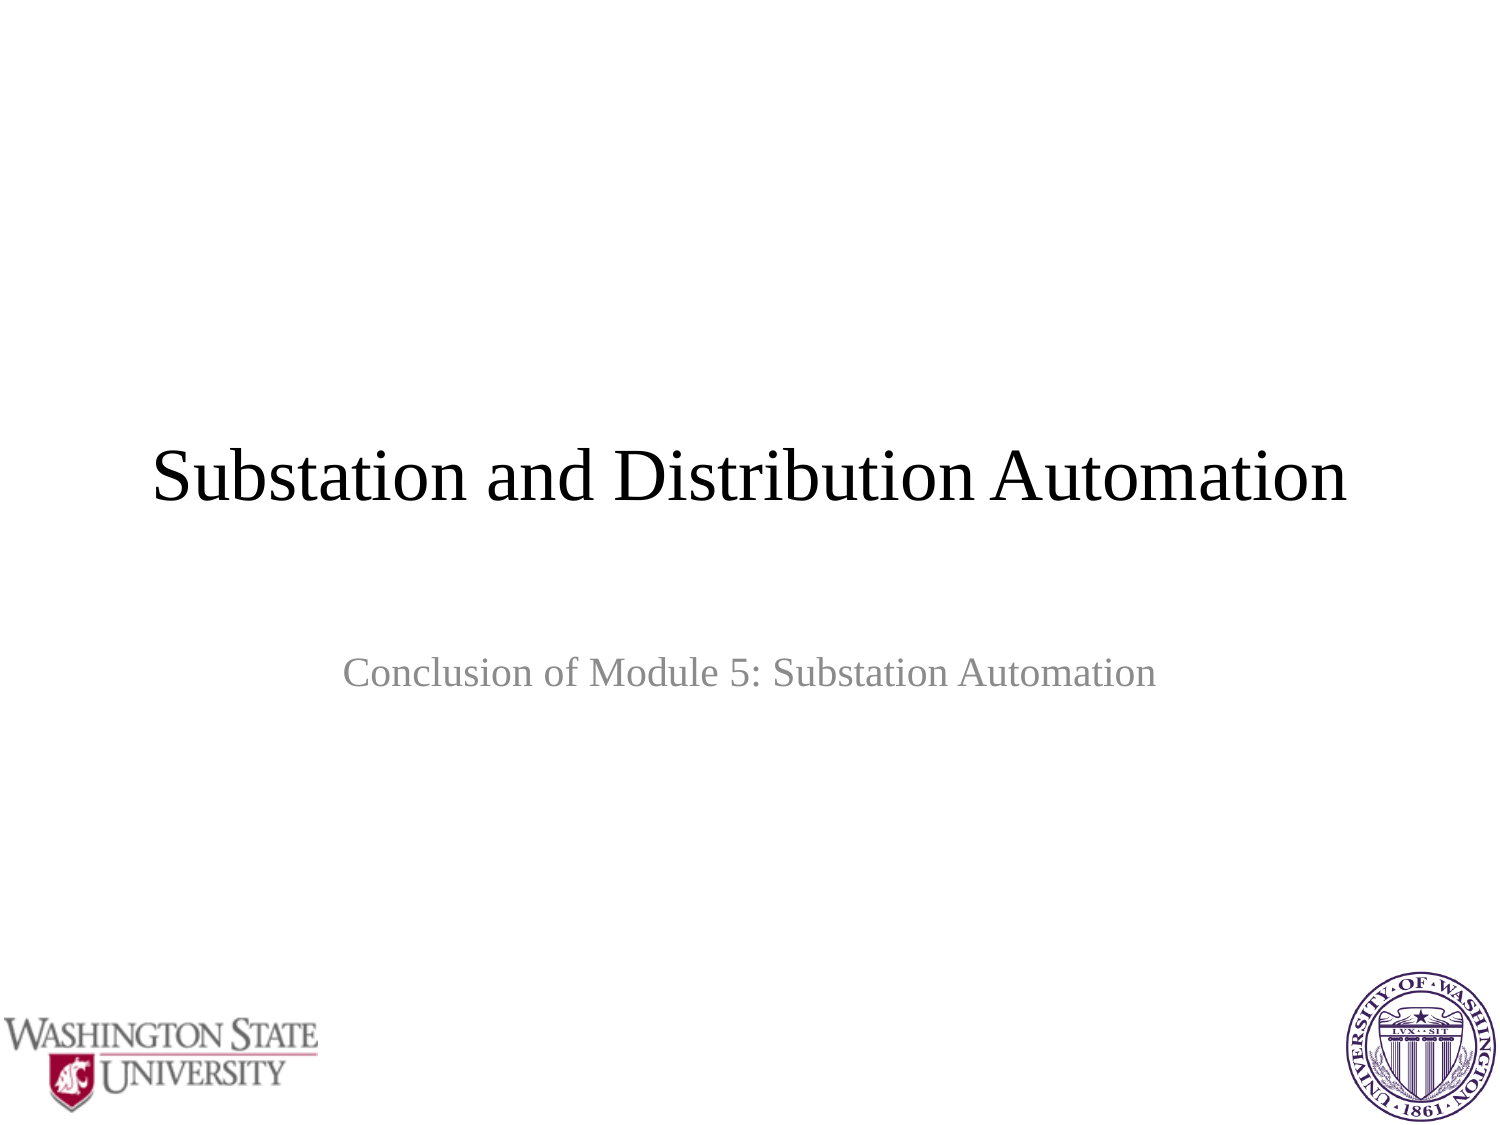

# Substation and Distribution Automation
Conclusion of Module 5: Substation Automation
80